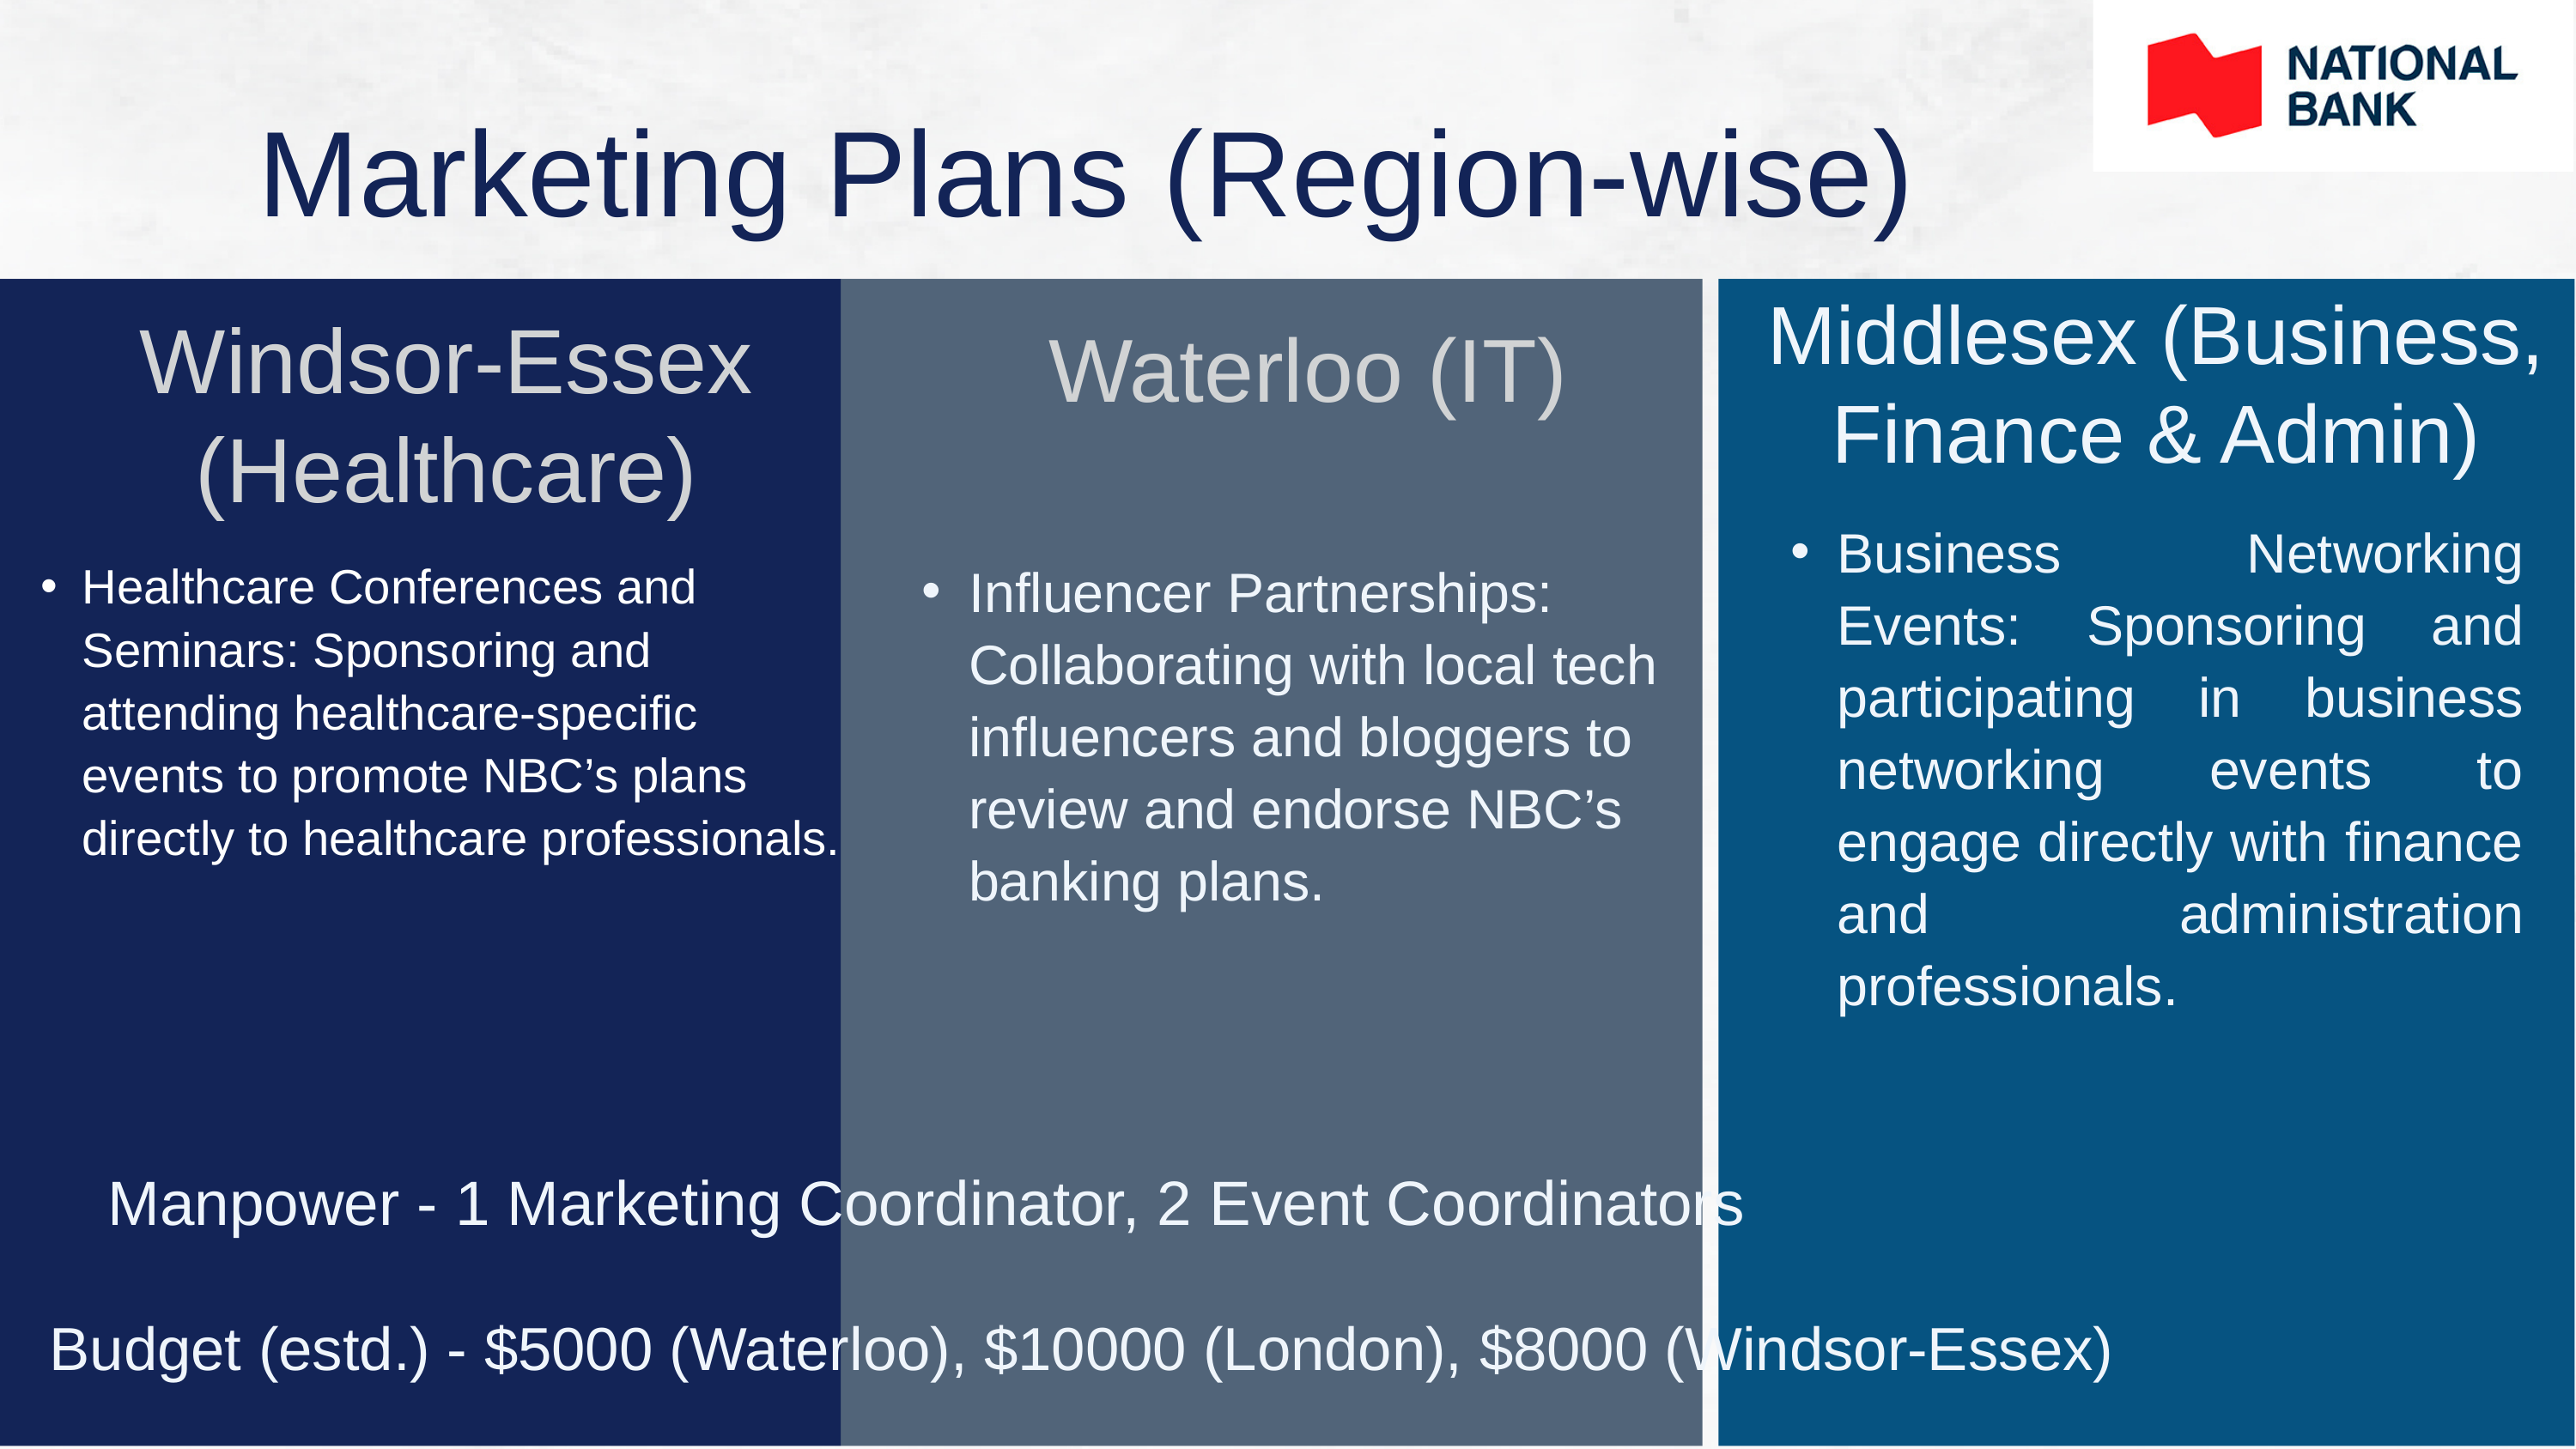

Marketing Plans (Region-wise)

Middlesex (Business, Finance & Admin)
Windsor-Essex
(Healthcare)
Waterloo (IT)
Business Networking Events: Sponsoring and participating in business networking events to engage directly with finance and administration professionals.
Healthcare Conferences and Seminars: Sponsoring and attending healthcare-specific events to promote NBC’s plans directly to healthcare professionals.

Influencer Partnerships: Collaborating with local tech influencers and bloggers to review and endorse NBC’s banking plans.
Manpower - 1 Marketing Coordinator, 2 Event Coordinators
Budget (estd.) - $5000 (Waterloo), $10000 (London), $8000 (Windsor-Essex)